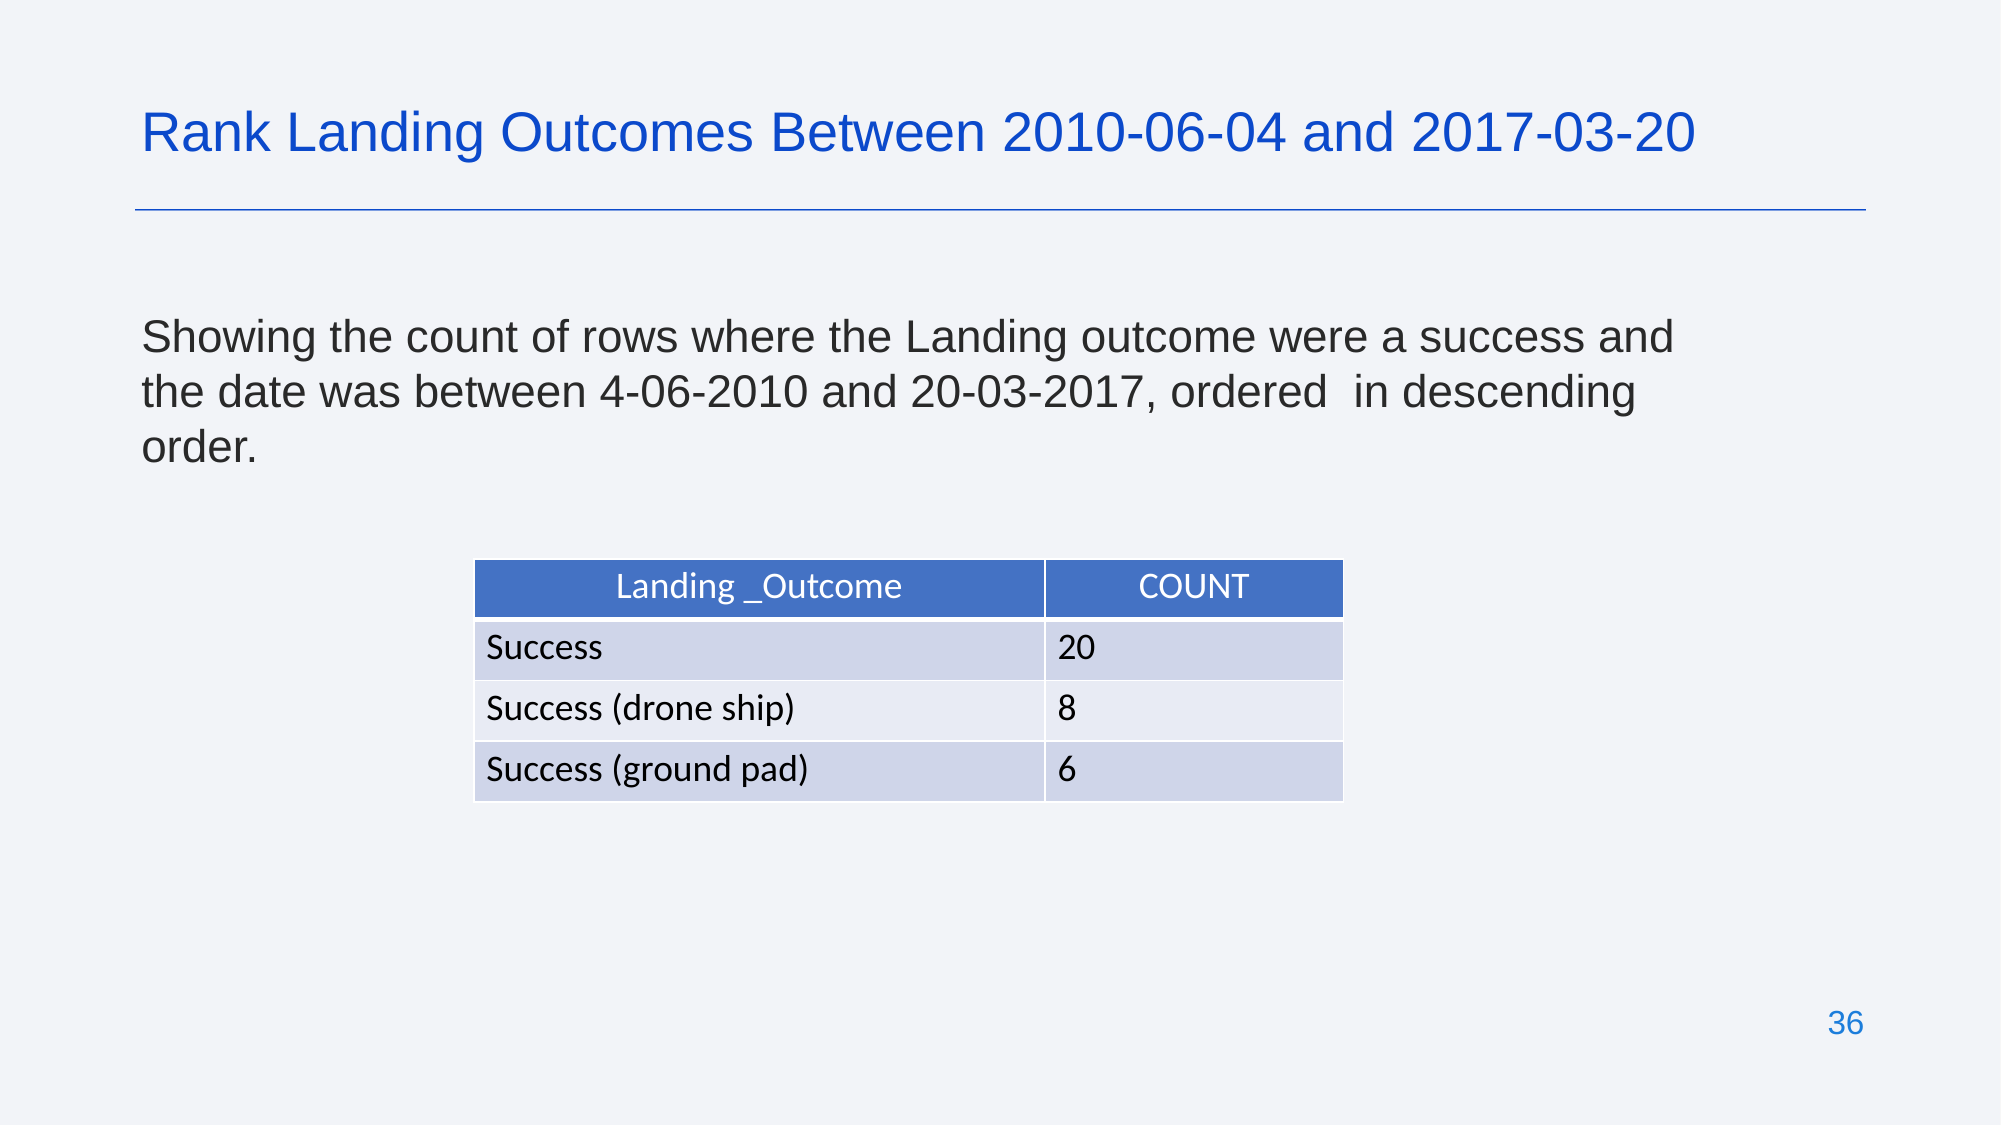

Rank Landing Outcomes Between 2010-06-04 and 2017-03-20
Showing the count of rows where the Landing outcome were a success and the date was between 4-06-2010 and 20-03-2017, ordered  in descending order.
| Landing \_Outcome | COUNT |
| --- | --- |
| Success | 20 |
| Success (drone ship) | 8 |
| Success (ground pad) | 6 |
36